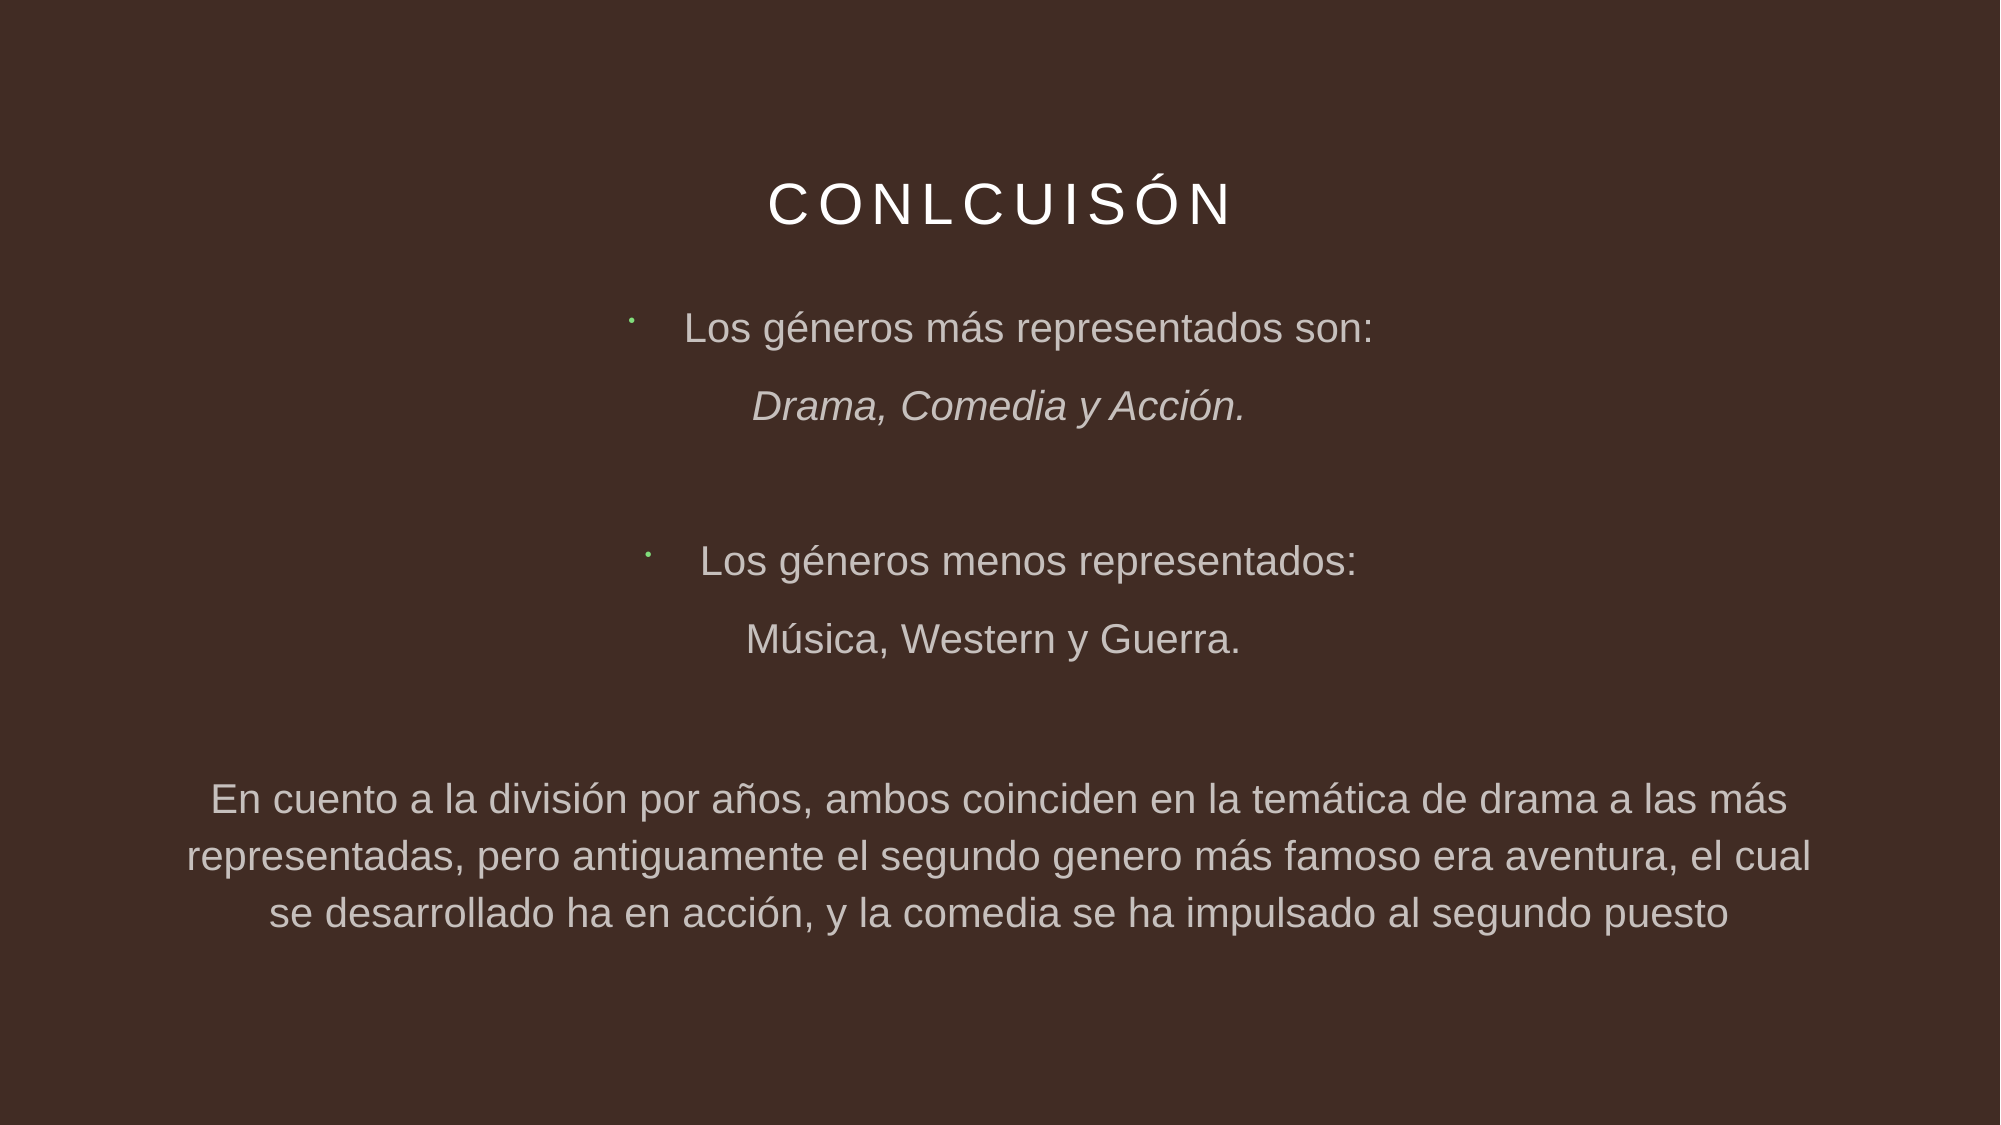

# CONLCUISÓN

Los géneros más representados son:
Drama, Comedia y Acción.

Los géneros menos representados:
Música, Western y Guerra.

En cuento a la división por años, ambos coinciden en la temática de drama a las más representadas, pero antiguamente el segundo genero más famoso era aventura, el cual se desarrollado ha en acción, y la comedia se ha impulsado al segundo puesto